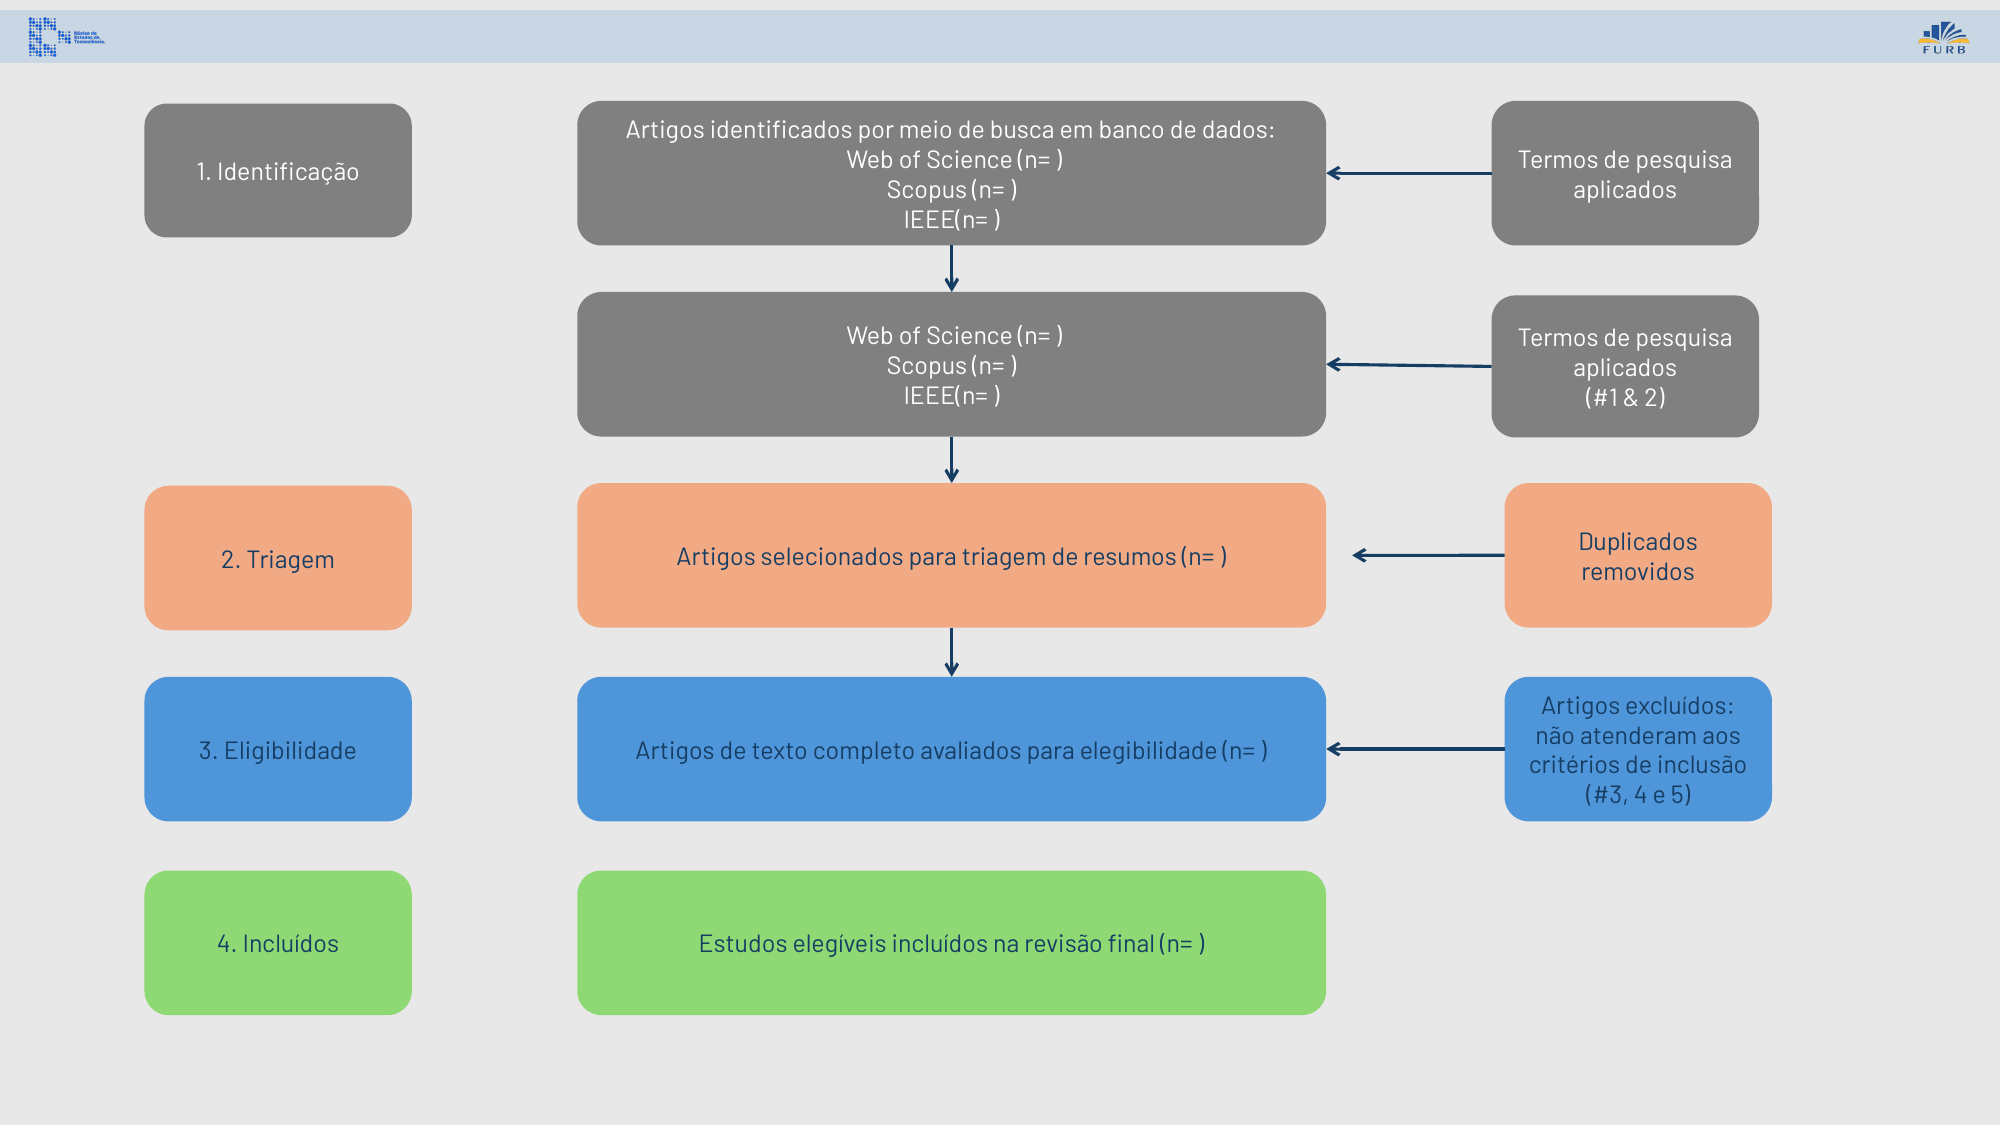

Artigos identificados por meio de busca em banco de dados:
 Web of Science (n= )
Scopus (n= )
IEEE(n= )
Termos de pesquisa aplicados
1. Identificação
 Web of Science (n= )
Scopus (n= )
IEEE(n= )
Termos de pesquisa aplicados
(#1 & 2)
Artigos selecionados para triagem de resumos (n= )
Duplicados removidos
2. Triagem
3. Eligibilidade
Artigos de texto completo avaliados para elegibilidade (n= )
Artigos excluídos: não atenderam aos critérios de inclusão (#3, 4 e 5)
4. Incluídos
Estudos elegíveis incluídos na revisão final (n= )